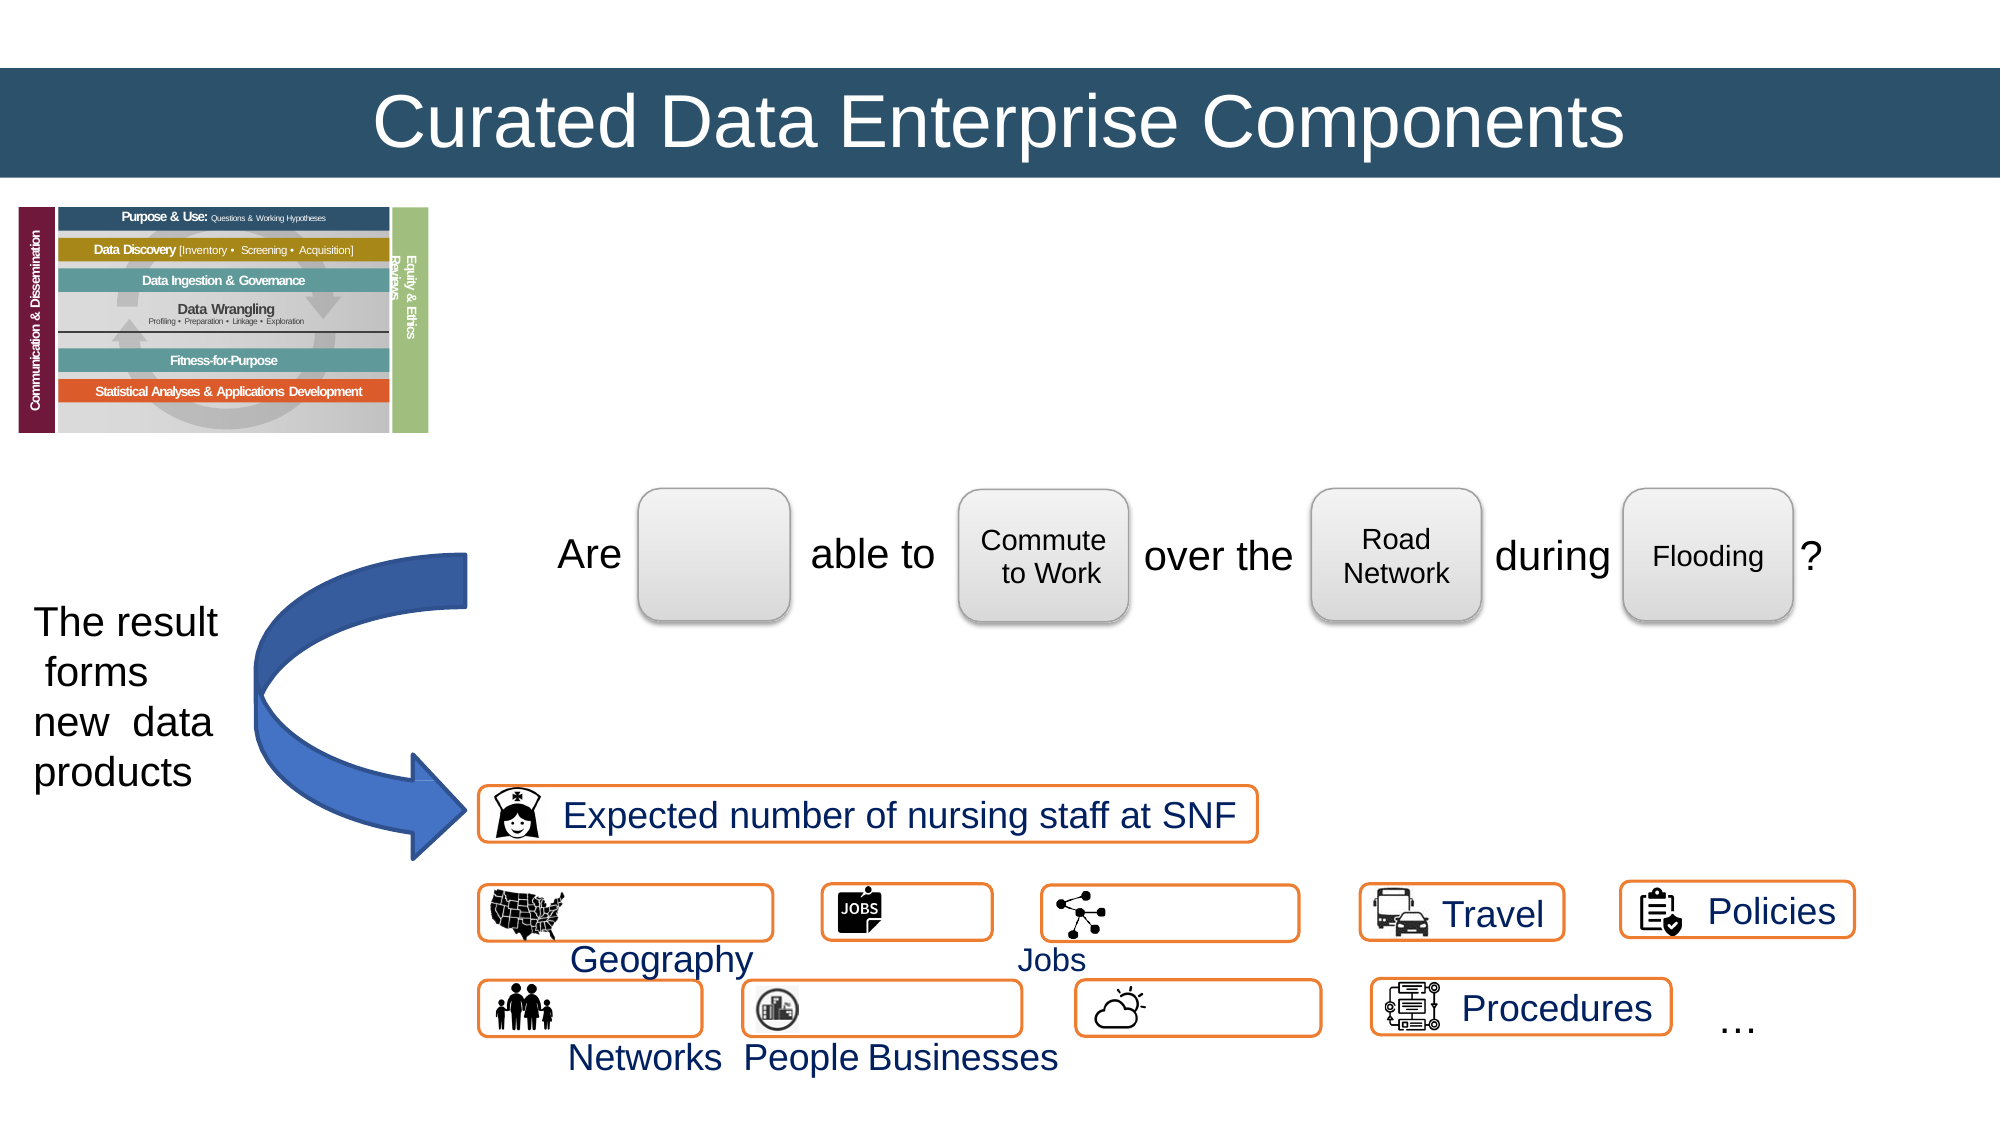

# Curated Data Enterprise Components
Purpose & Use: Questions & Working Hypotheses

Data Discovery [Inventory • Screening • Acquisition]
Data Ingestion & Governance
Data Wrangling
Profiling • Preparation • Linkage • Exploration

Fitness-for-Purpose
Statistical Analyses & Applications Development

Communication & Dissemination

Equity & Ethics Reviews

Road  Network
Commute  to Work
Are
able to
over the
during
?
Flooding

The result  forms new  data  products

Expected number of nursing staff at SNF
Geography		Jobs	Networks  People	Businesses		Weather

Policies

Travel

Procedures

…